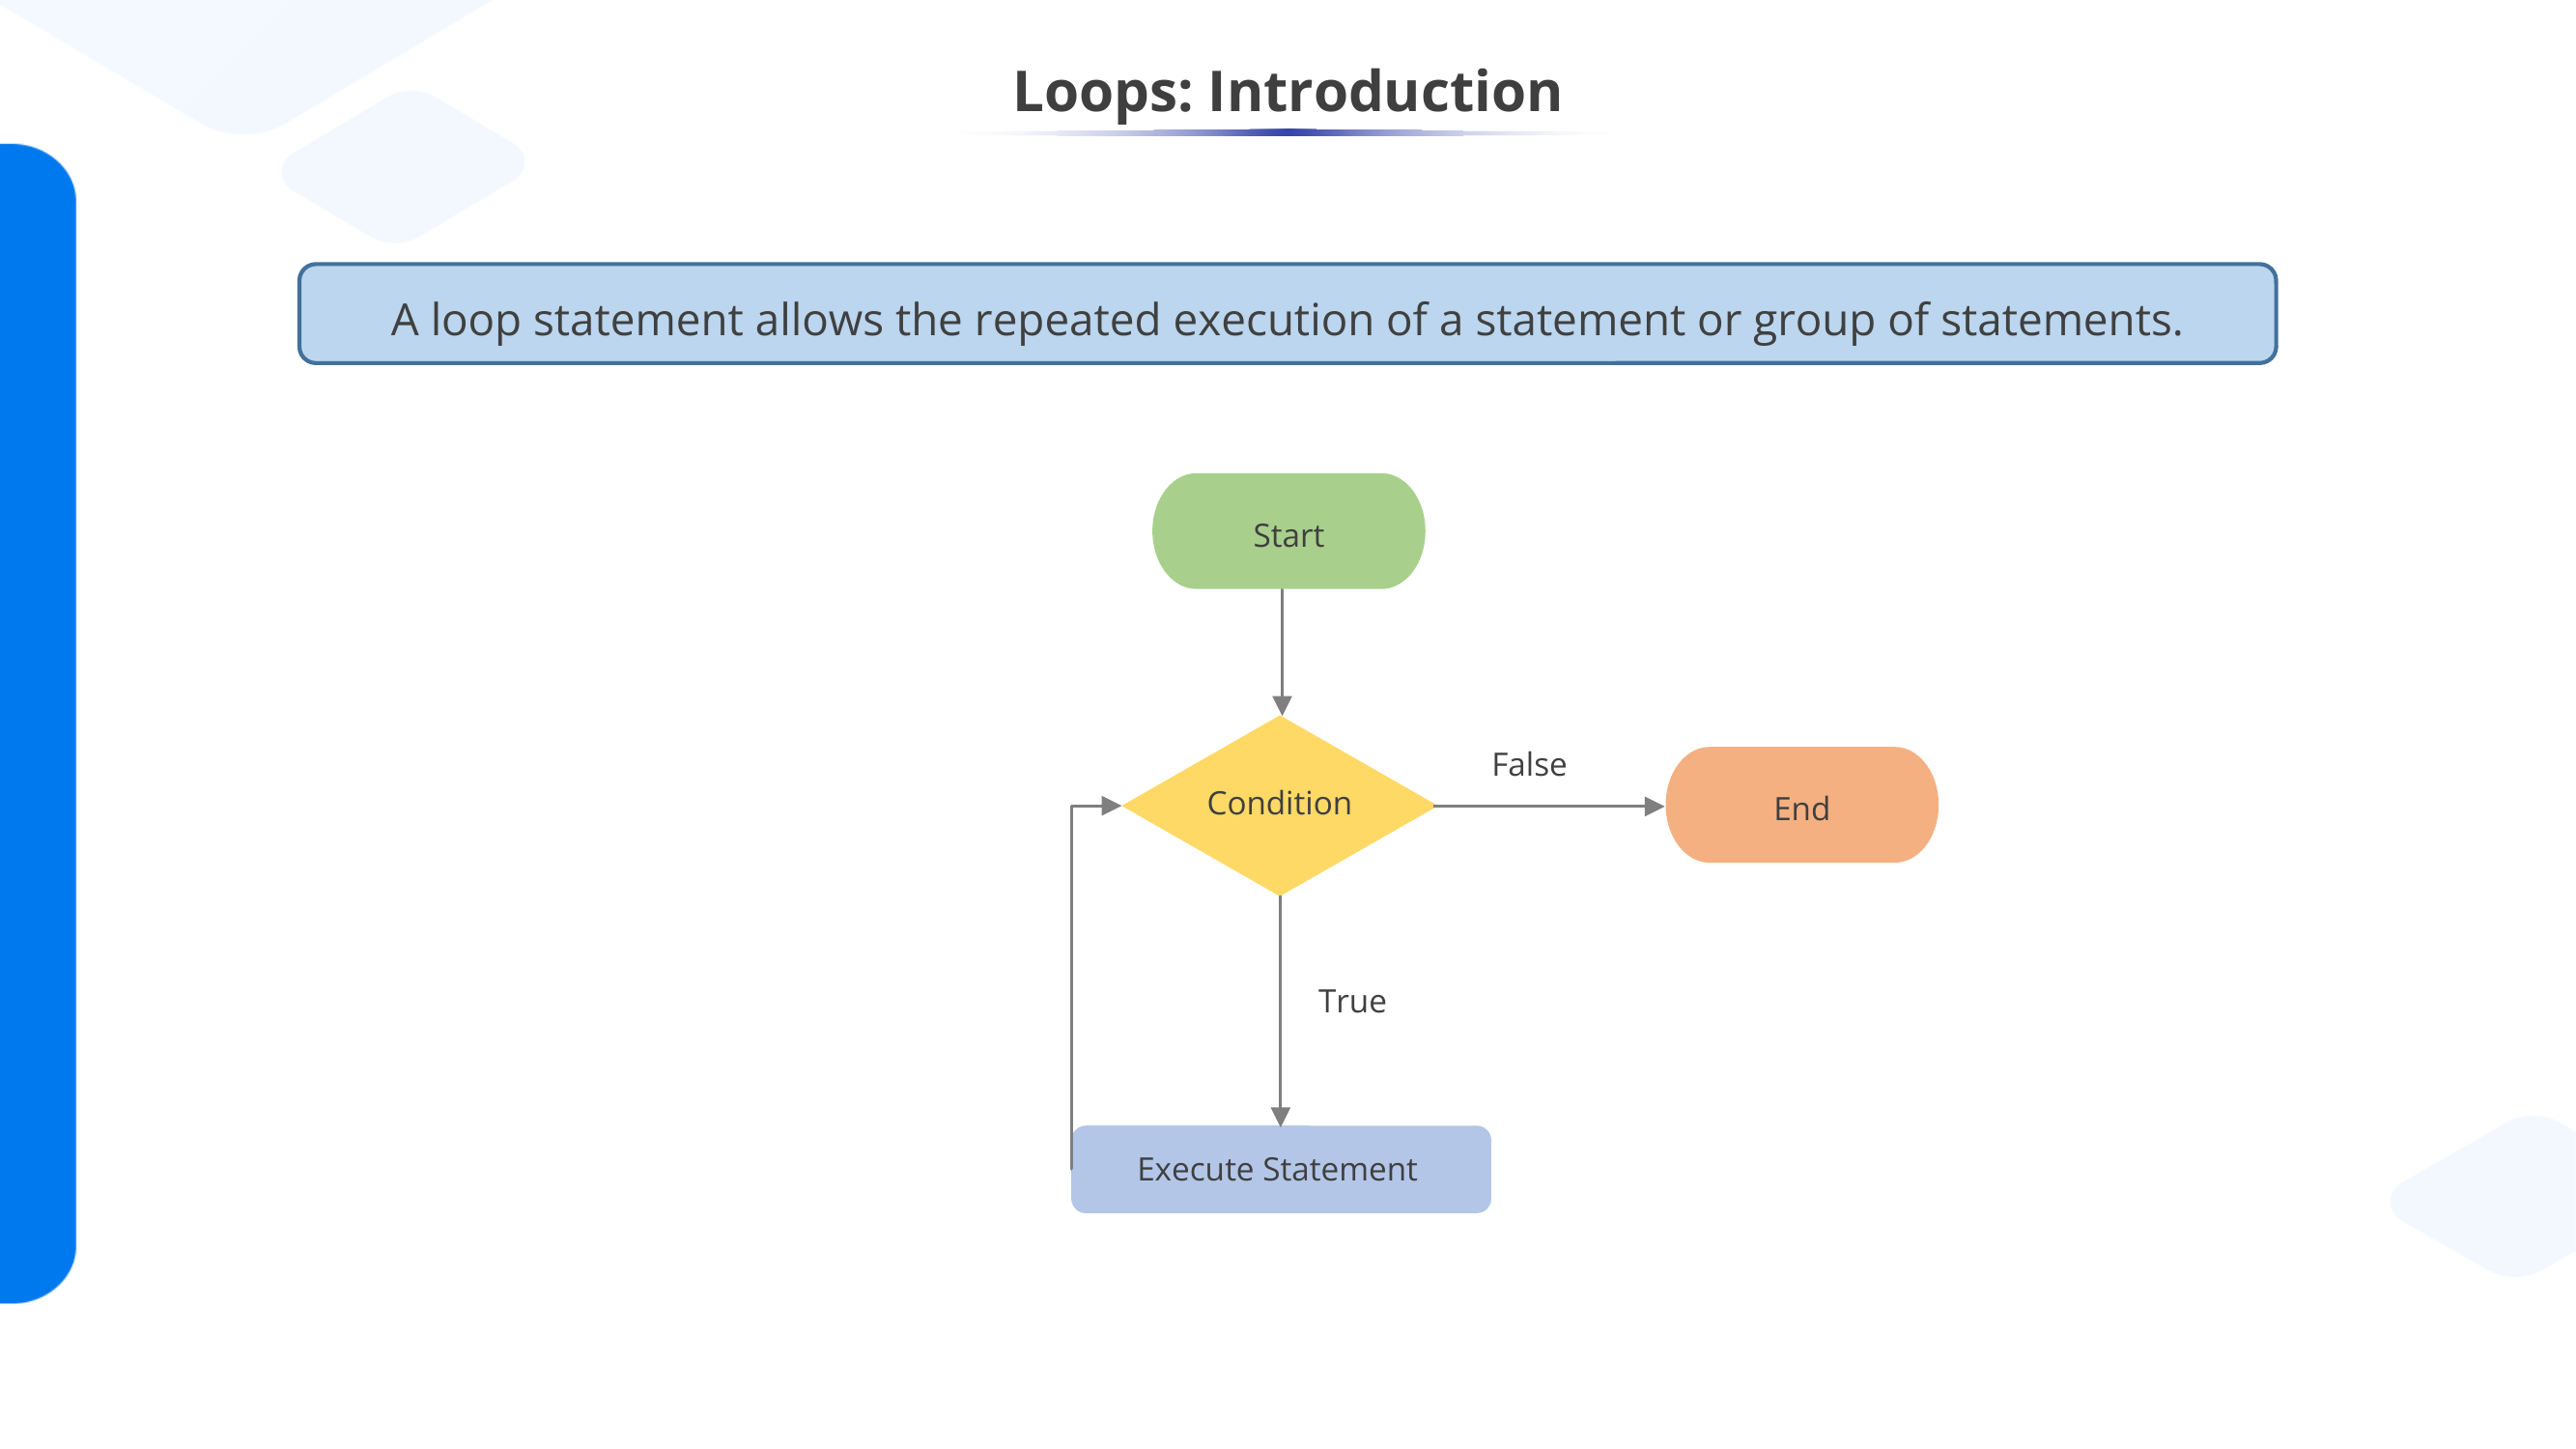

# Loops: Introduction

A loop statement allows the repeated execution of a statement or group of statements.
Start
Tidy up the cellar and
paint the walls

Condition
Swimming
Some
time left?

Execute Statement
Do tax declaration
End
True
False